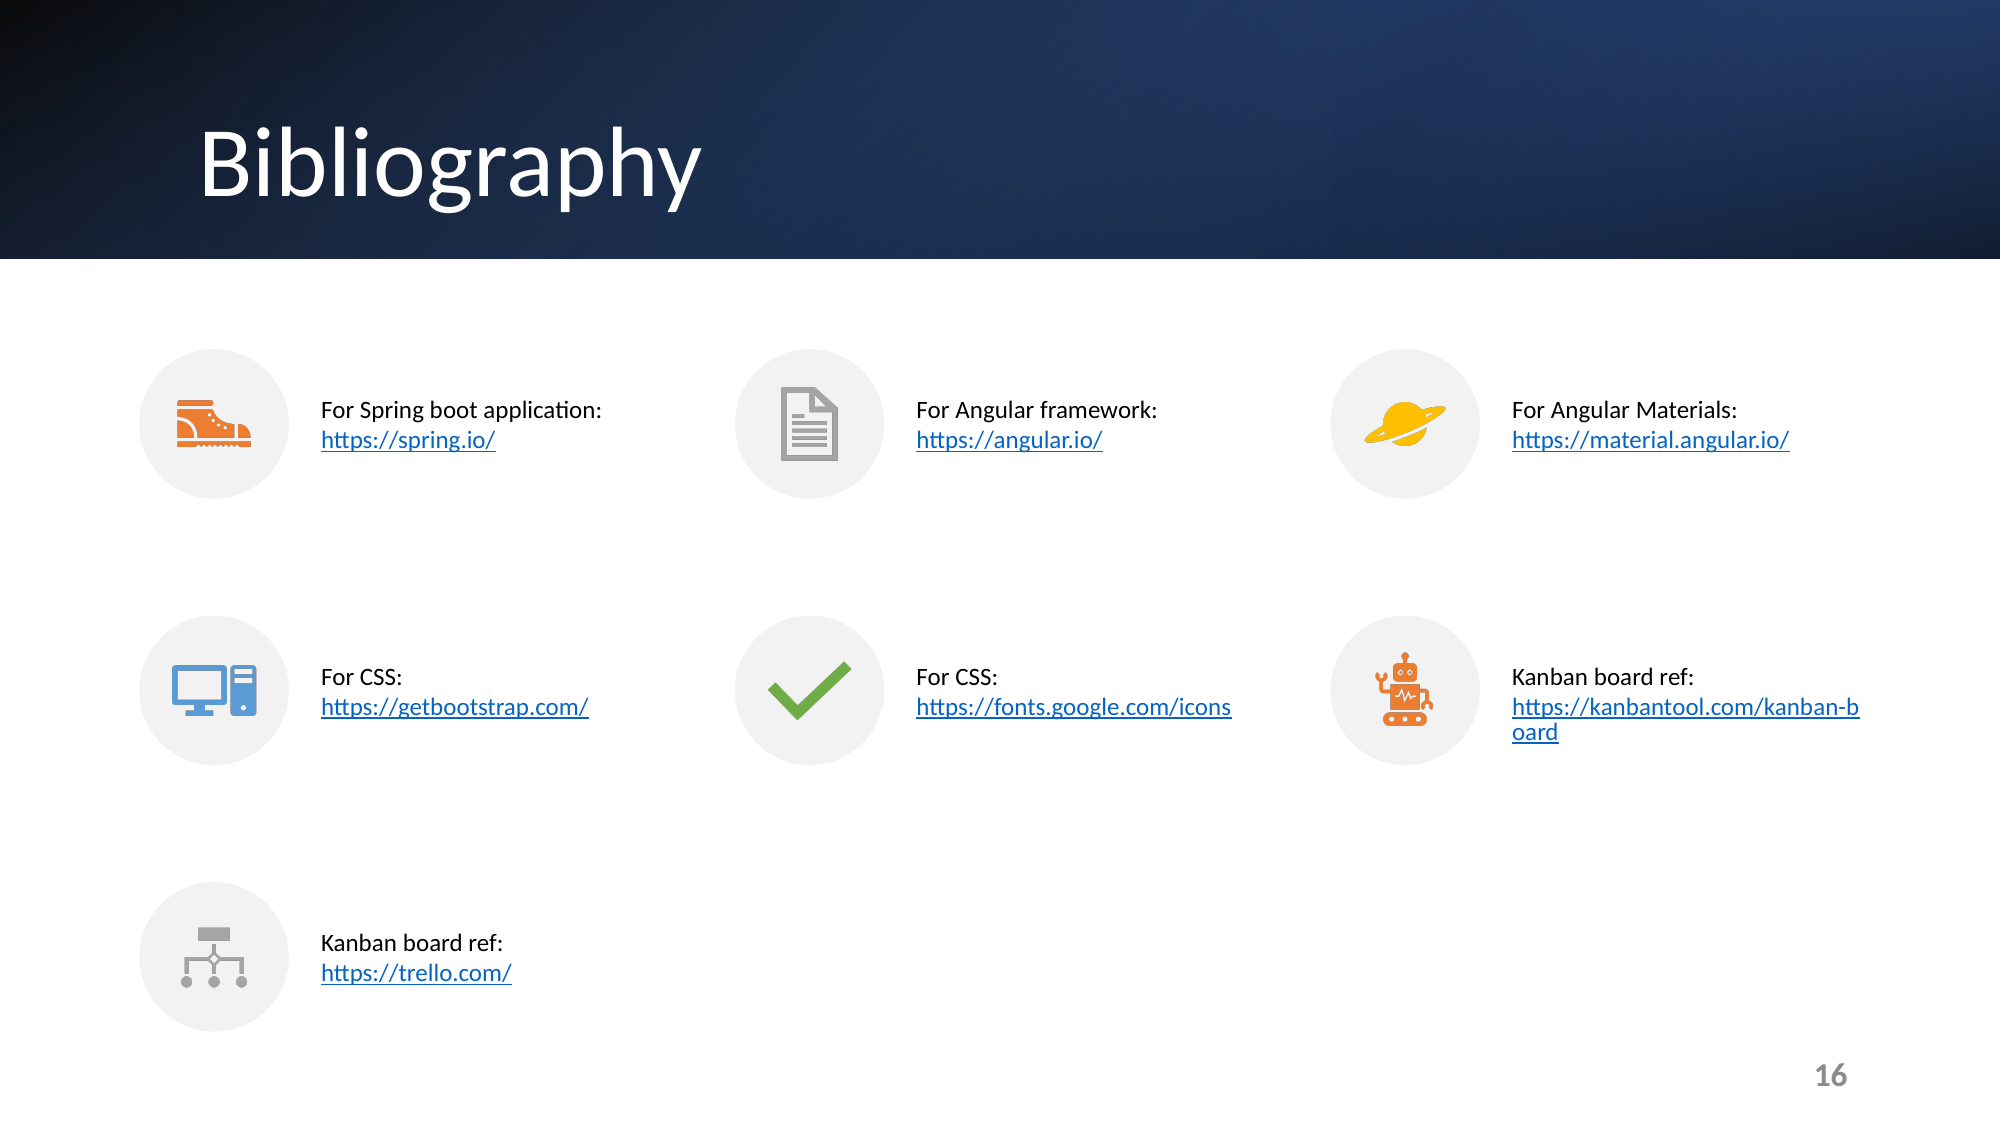

Bibliography

For Spring boot application: https://spring.io/
For Angular framework: https://angular.io/
For Angular Materials: https://material.angular.io/
For CSS: https://getbootstrap.com/
For CSS: https://fonts.google.com/icons
Kanban board ref: https://kanbantool.com/kanban-board
Kanban board ref: https://trello.com/
16